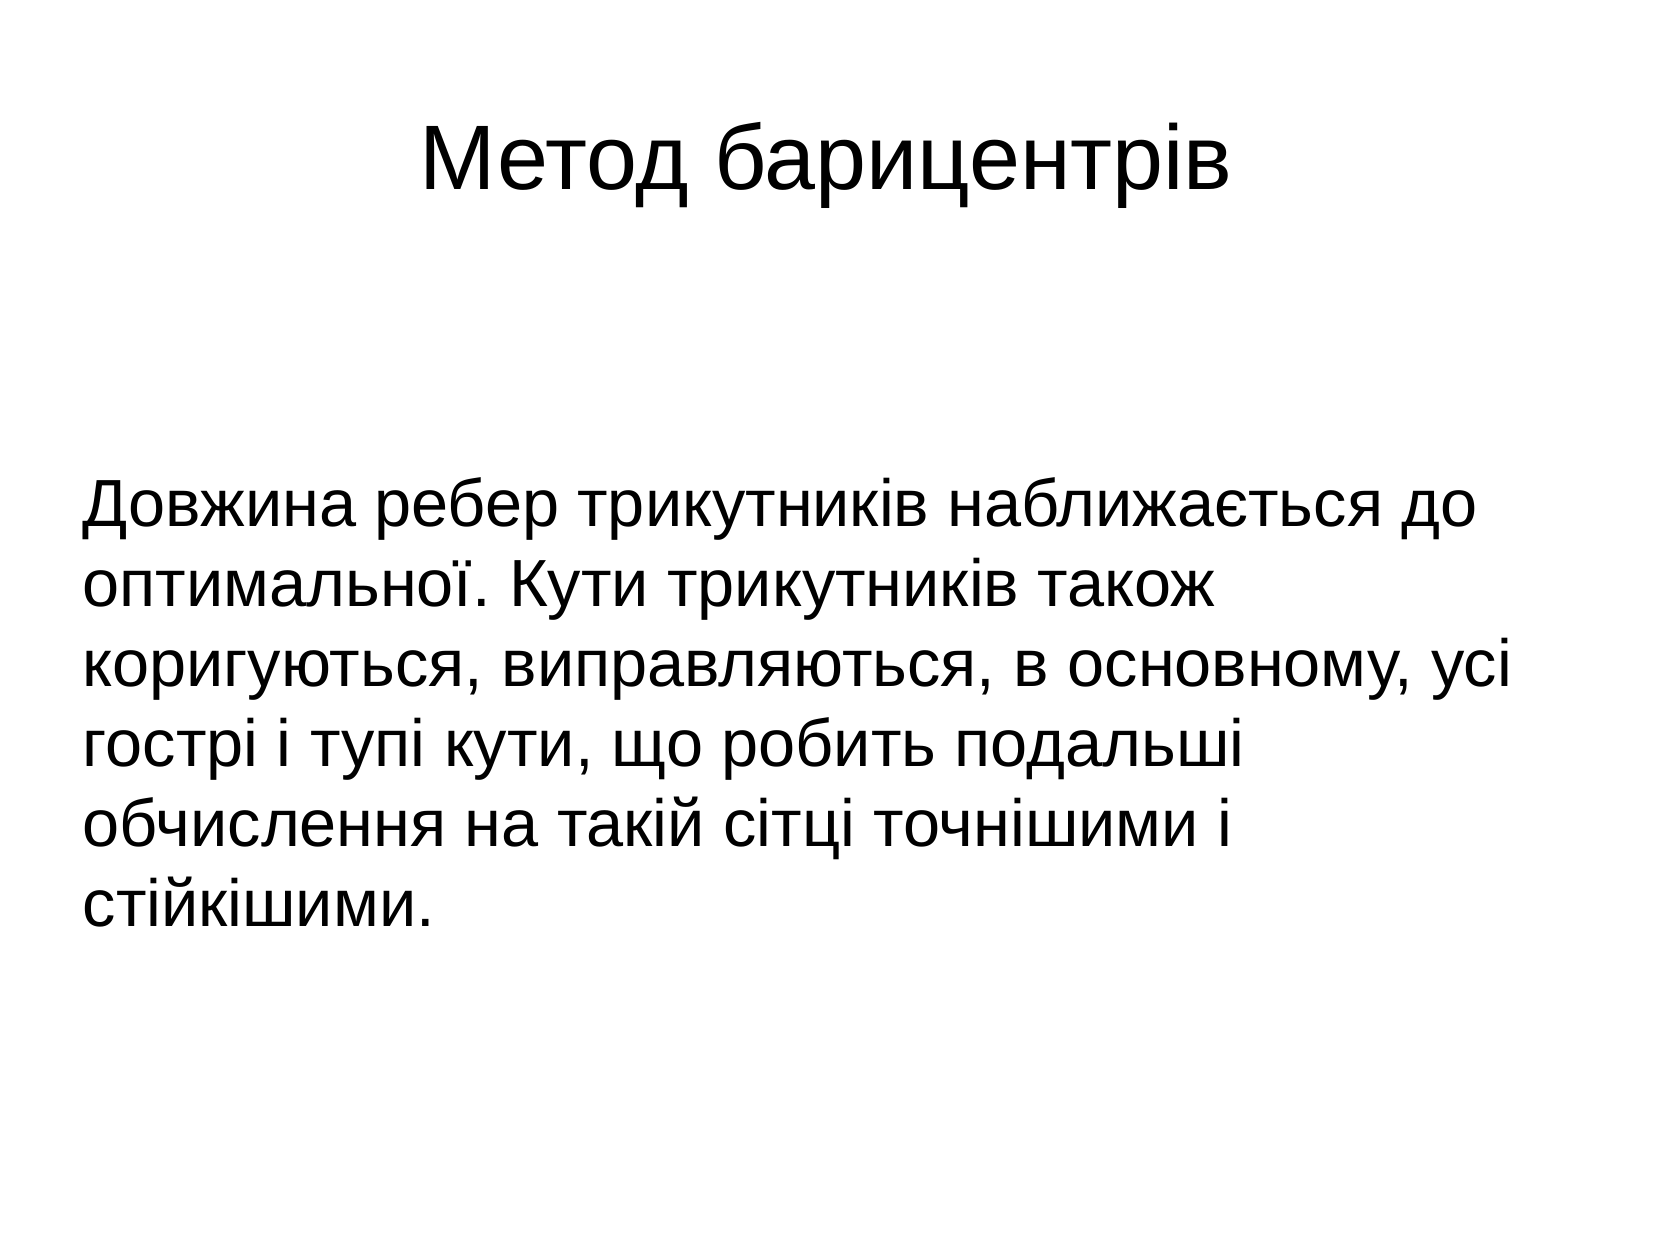

Метод барицентрів
Довжина ребер трикутників наближається до оптимальної. Кути трикутників також коригуються, виправляються, в основному, усі гострі і тупі кути, що робить подальші обчислення на такій сітці точнішими і стійкішими.